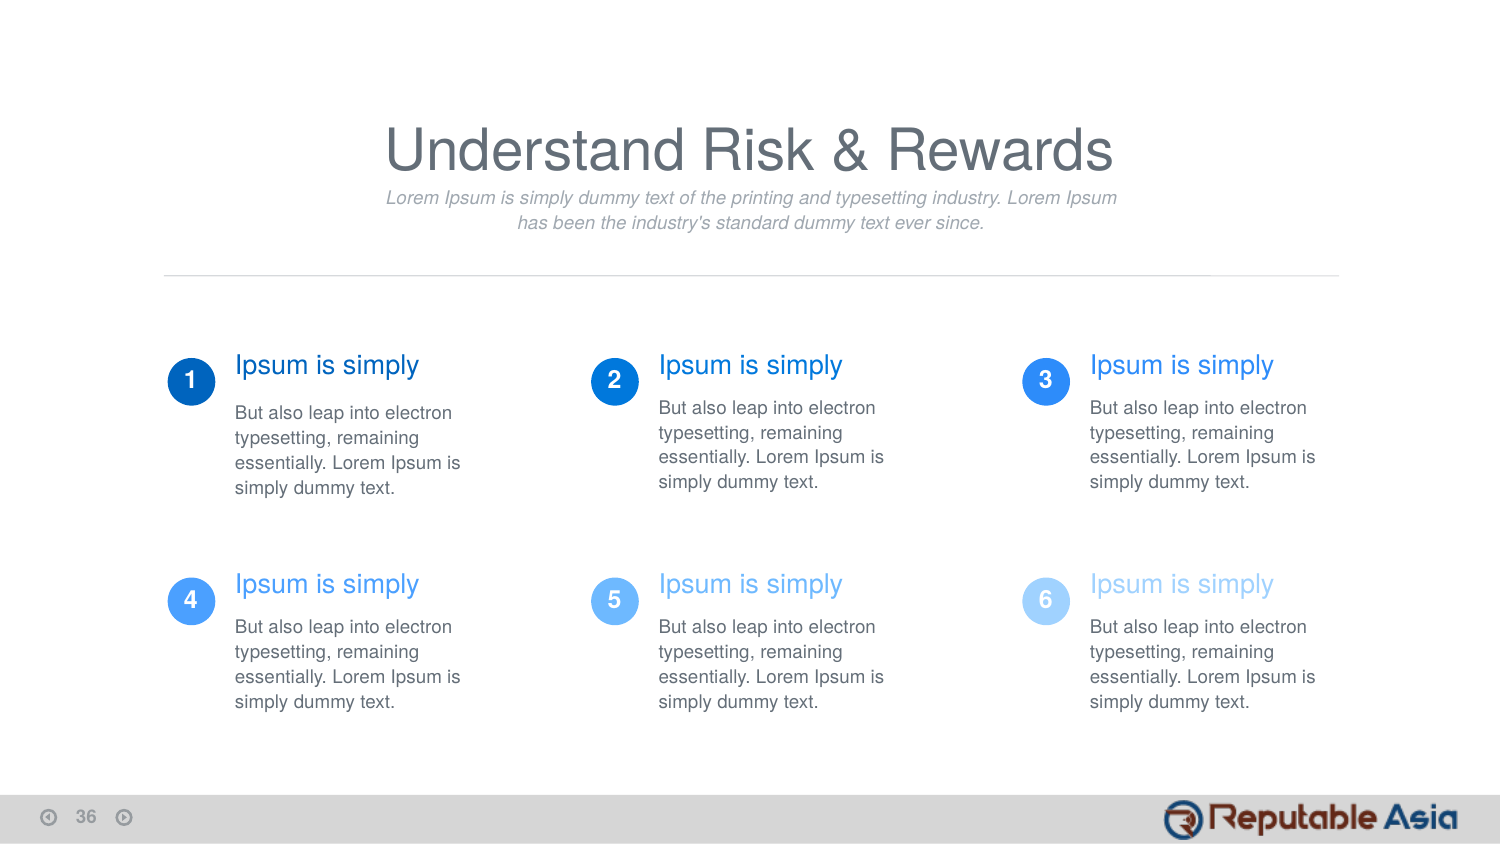

Understand Risk & Rewards
Lorem Ipsum is simply dummy text of the printing and typesetting industry. Lorem Ipsum has been the industry's standard dummy text ever since.

Ipsum is simply

1
But also leap into electron typesetting, remaining essentially. Lorem Ipsum is simply dummy text.
Ipsum is simply

2
But also leap into electron typesetting, remaining essentially. Lorem Ipsum is simply dummy text.
Ipsum is simply

3
But also leap into electron typesetting, remaining essentially. Lorem Ipsum is simply dummy text.
Ipsum is simply

4
But also leap into electron typesetting, remaining essentially. Lorem Ipsum is simply dummy text.
Ipsum is simply

5
But also leap into electron typesetting, remaining essentially. Lorem Ipsum is simply dummy text.
Ipsum is simply

6
But also leap into electron typesetting, remaining essentially. Lorem Ipsum is simply dummy text.
36